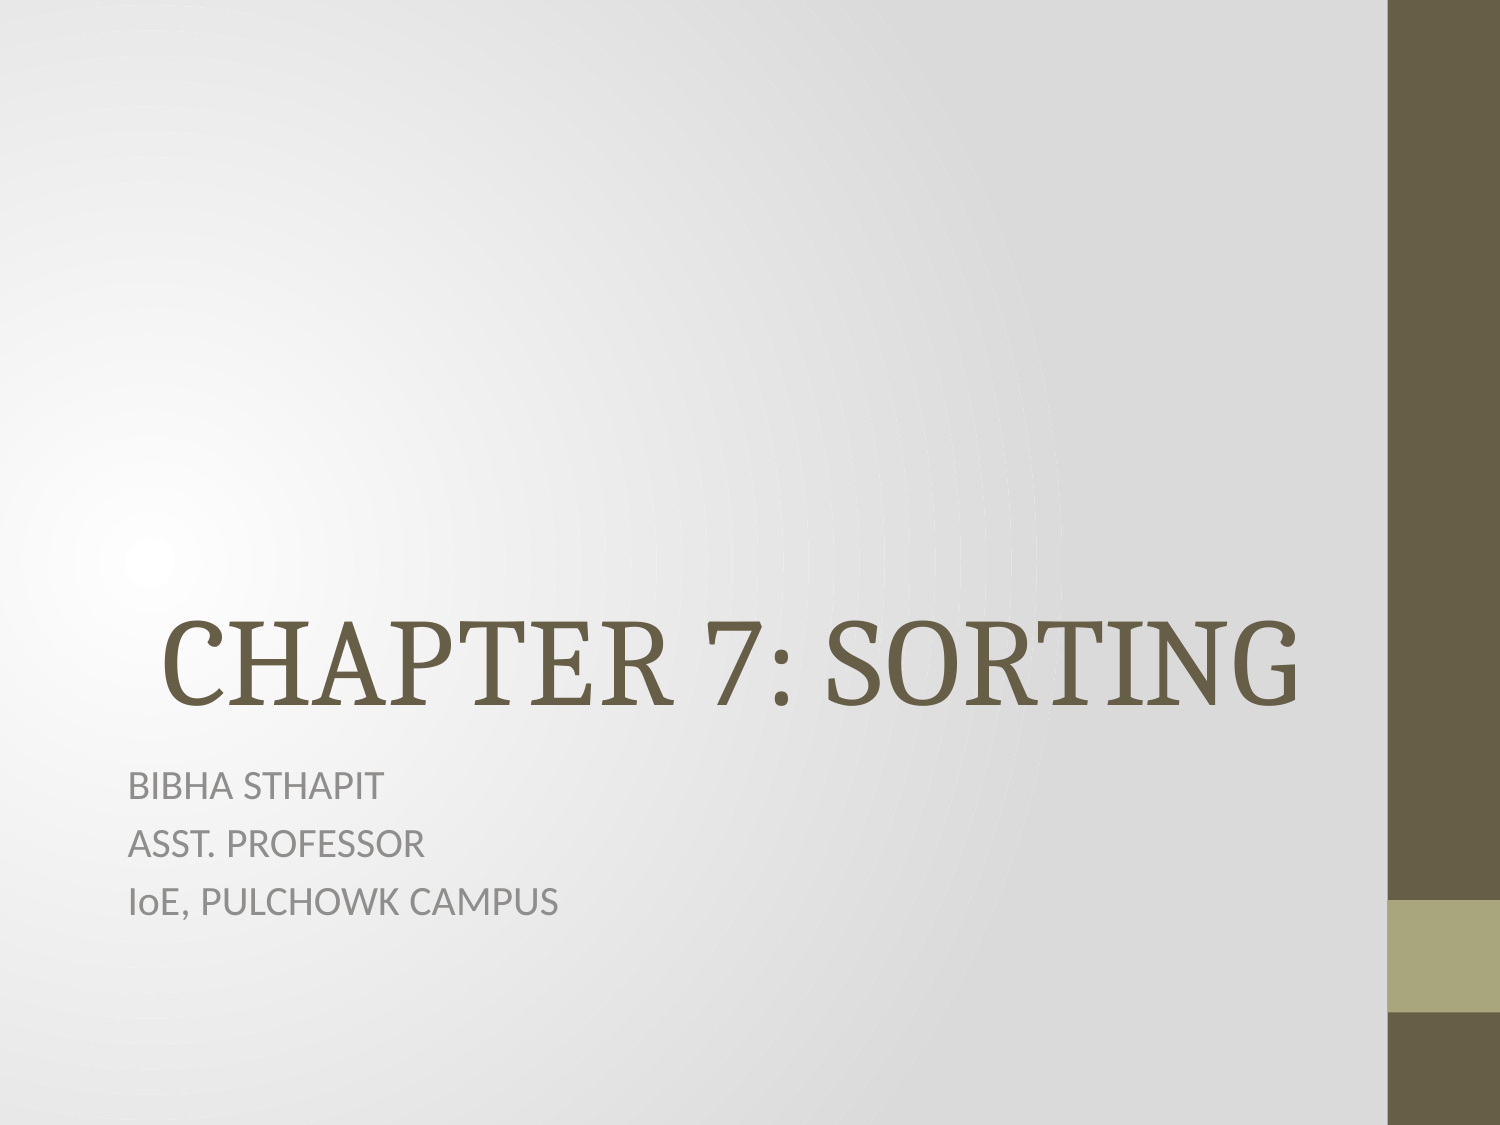

# CHAPTER 7: SORTING
BIBHA STHAPIT
ASST. PROFESSOR
IoE, PULCHOWK CAMPUS